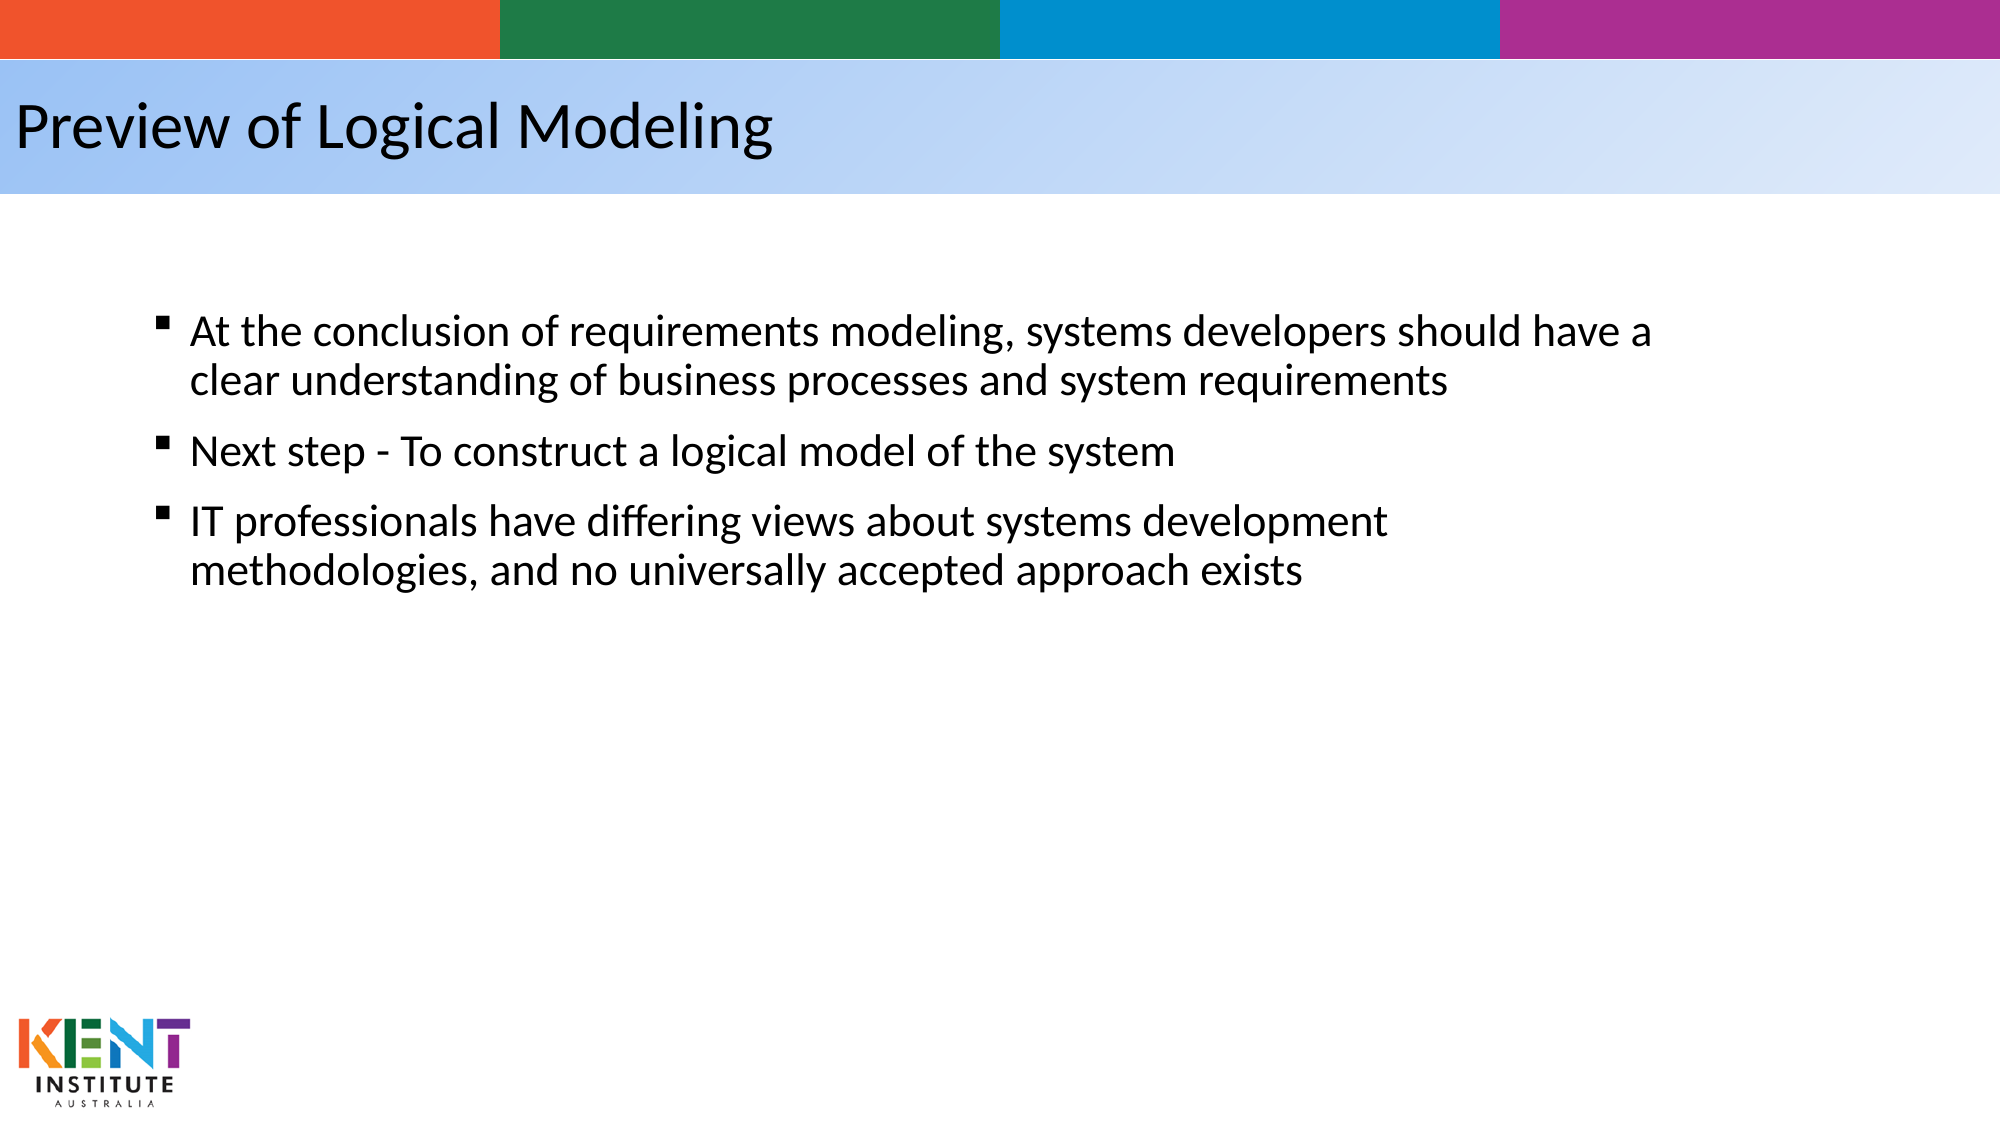

# Preview of Logical Modeling
At the conclusion of requirements modeling, systems developers should have a clear understanding of business processes and system requirements
Next step - To construct a logical model of the system
IT professionals have differing views about systems development methodologies, and no universally accepted approach exists
56